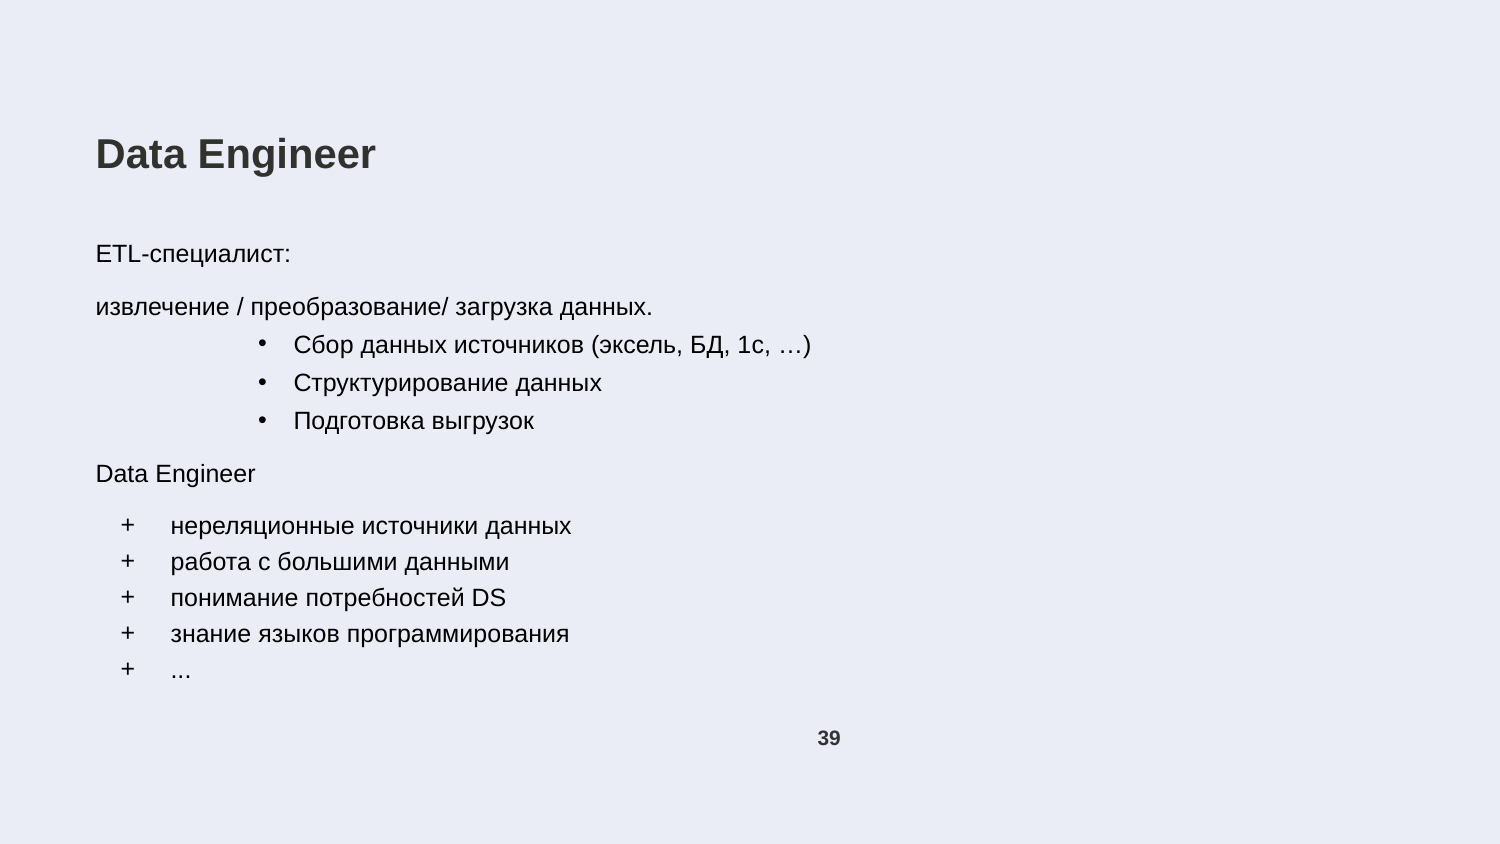

# Data Engineer
ETL-специалист:
извлечение / преобразование/ загрузка данных.
Сбор данных источников (эксель, БД, 1с, …)
Структурирование данных
Подготовка выгрузок
Data Engineer
нереляционные источники данных
работа с большими данными
понимание потребностей DS
знание языков программирования
...
39